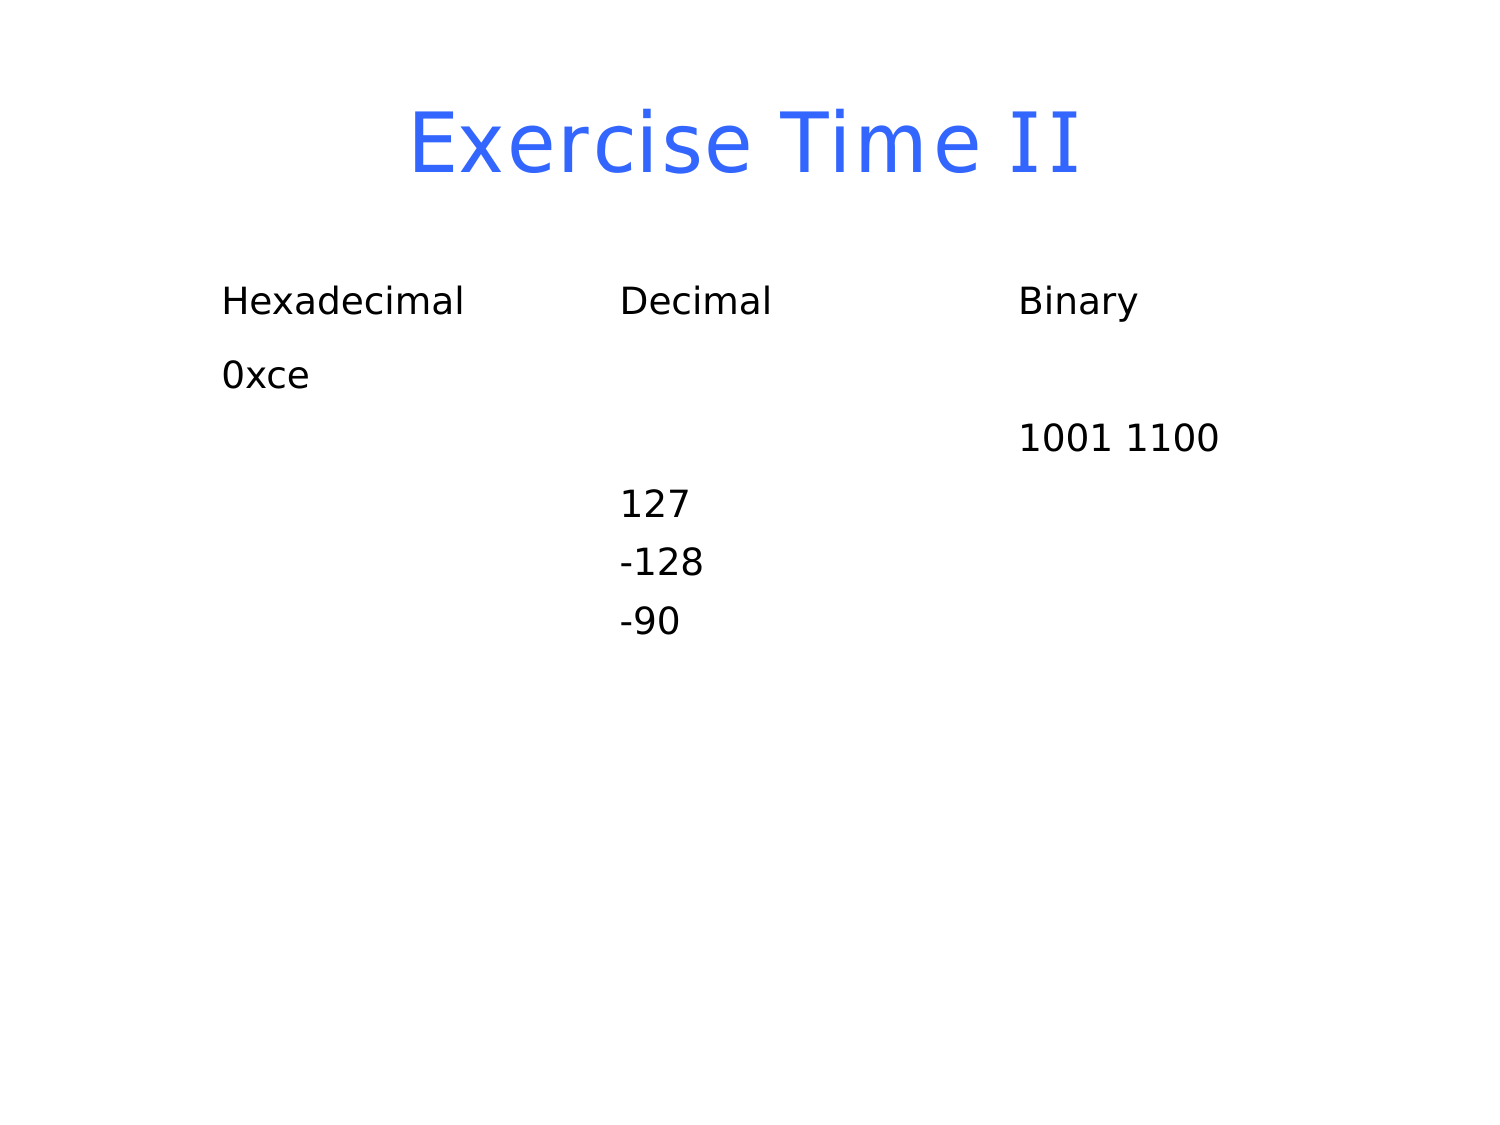

# Exercise Time II
| Hexadecimal | Decimal | Binary |
| --- | --- | --- |
| 0xce |  |  |
|  |  | 1001 1100 |
|  | 127 |  |
|  | -128 |  |
|  | -90 |  |